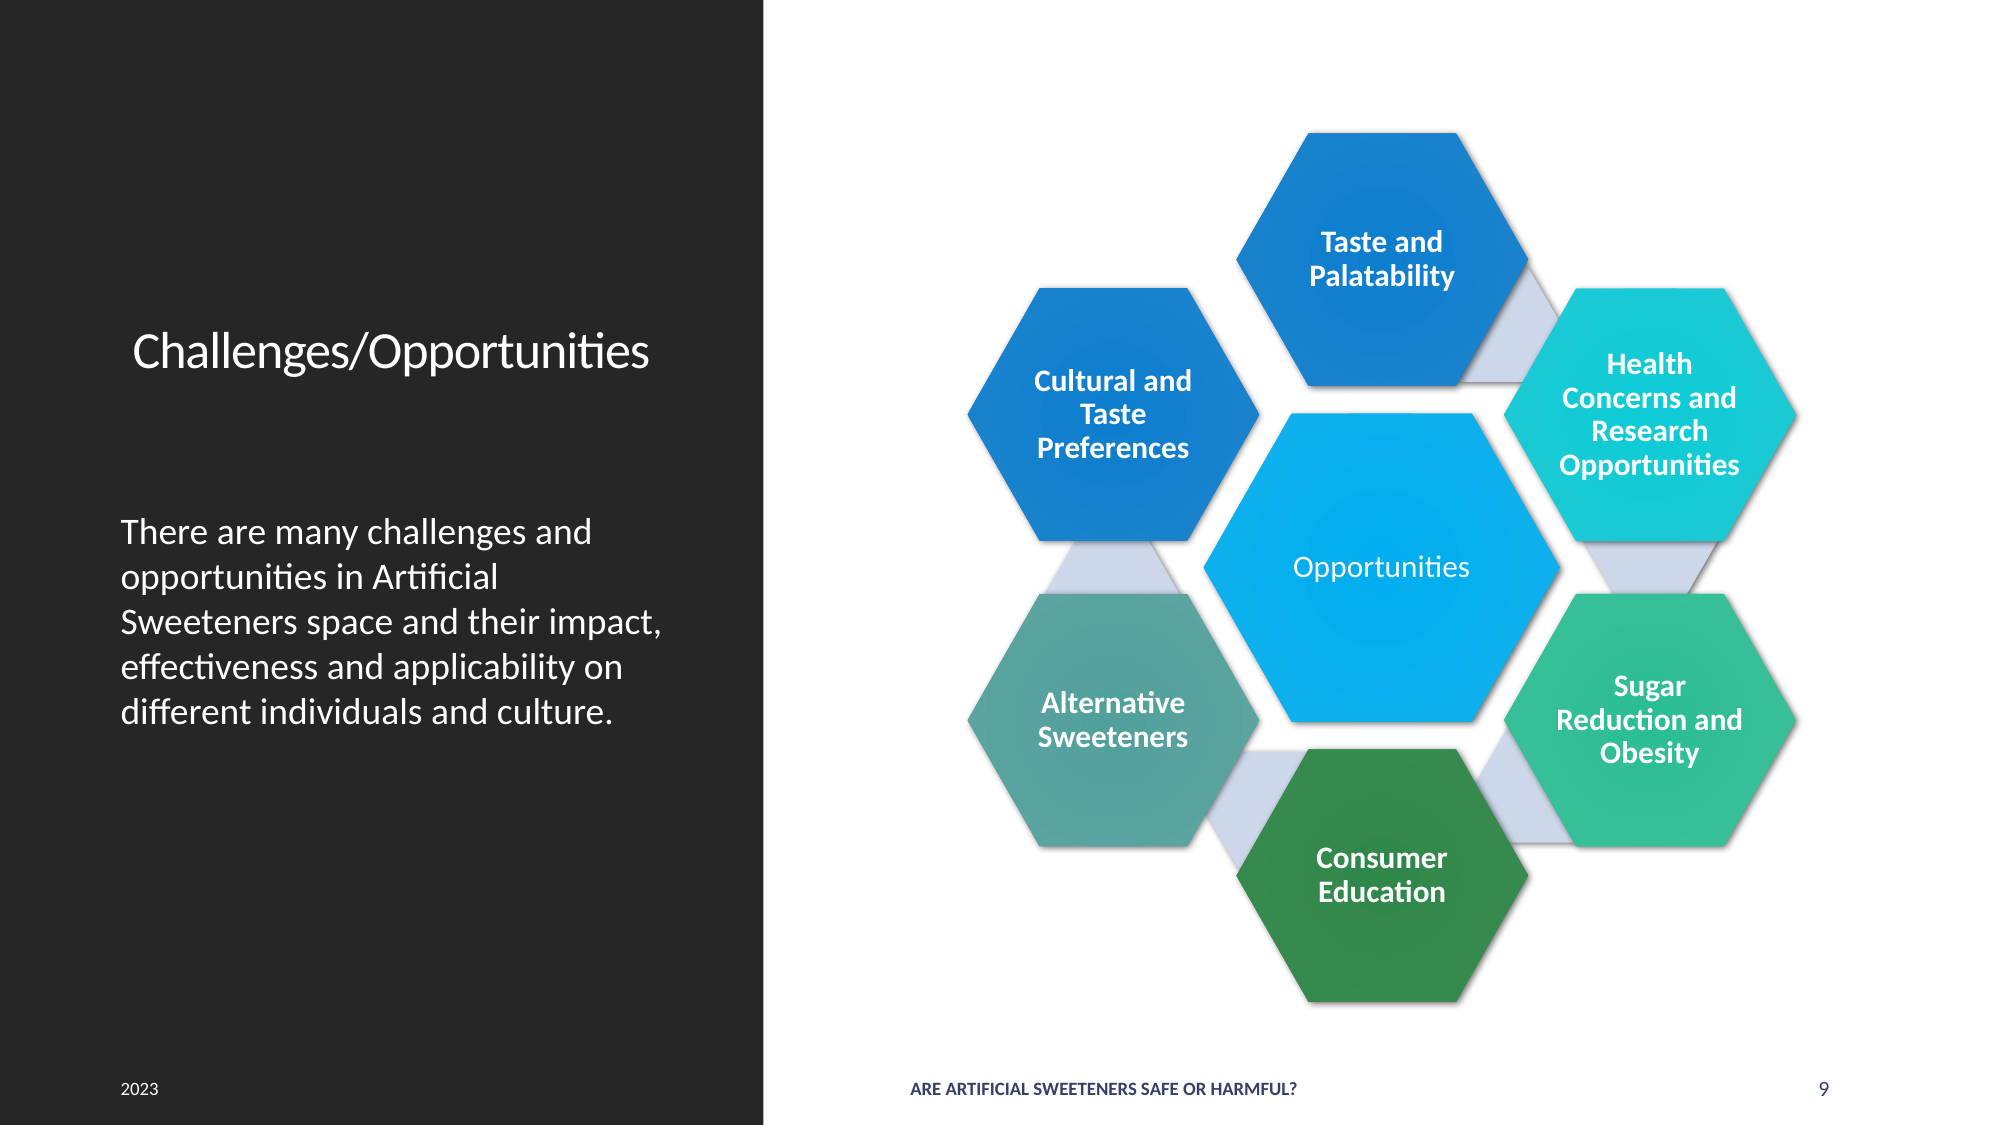

# Challenges/Opportunities
Opportunities
Taste and Palatability
Health Concerns and Research Opportunities
Sugar Reduction and Obesity
Consumer Education
Alternative Sweeteners
Cultural and Taste Preferences
There are many challenges and opportunities in Artificial Sweeteners space and their impact, effectiveness and applicability on different individuals and culture.
2023
Are Artificial Sweeteners Safe or Harmful?
9